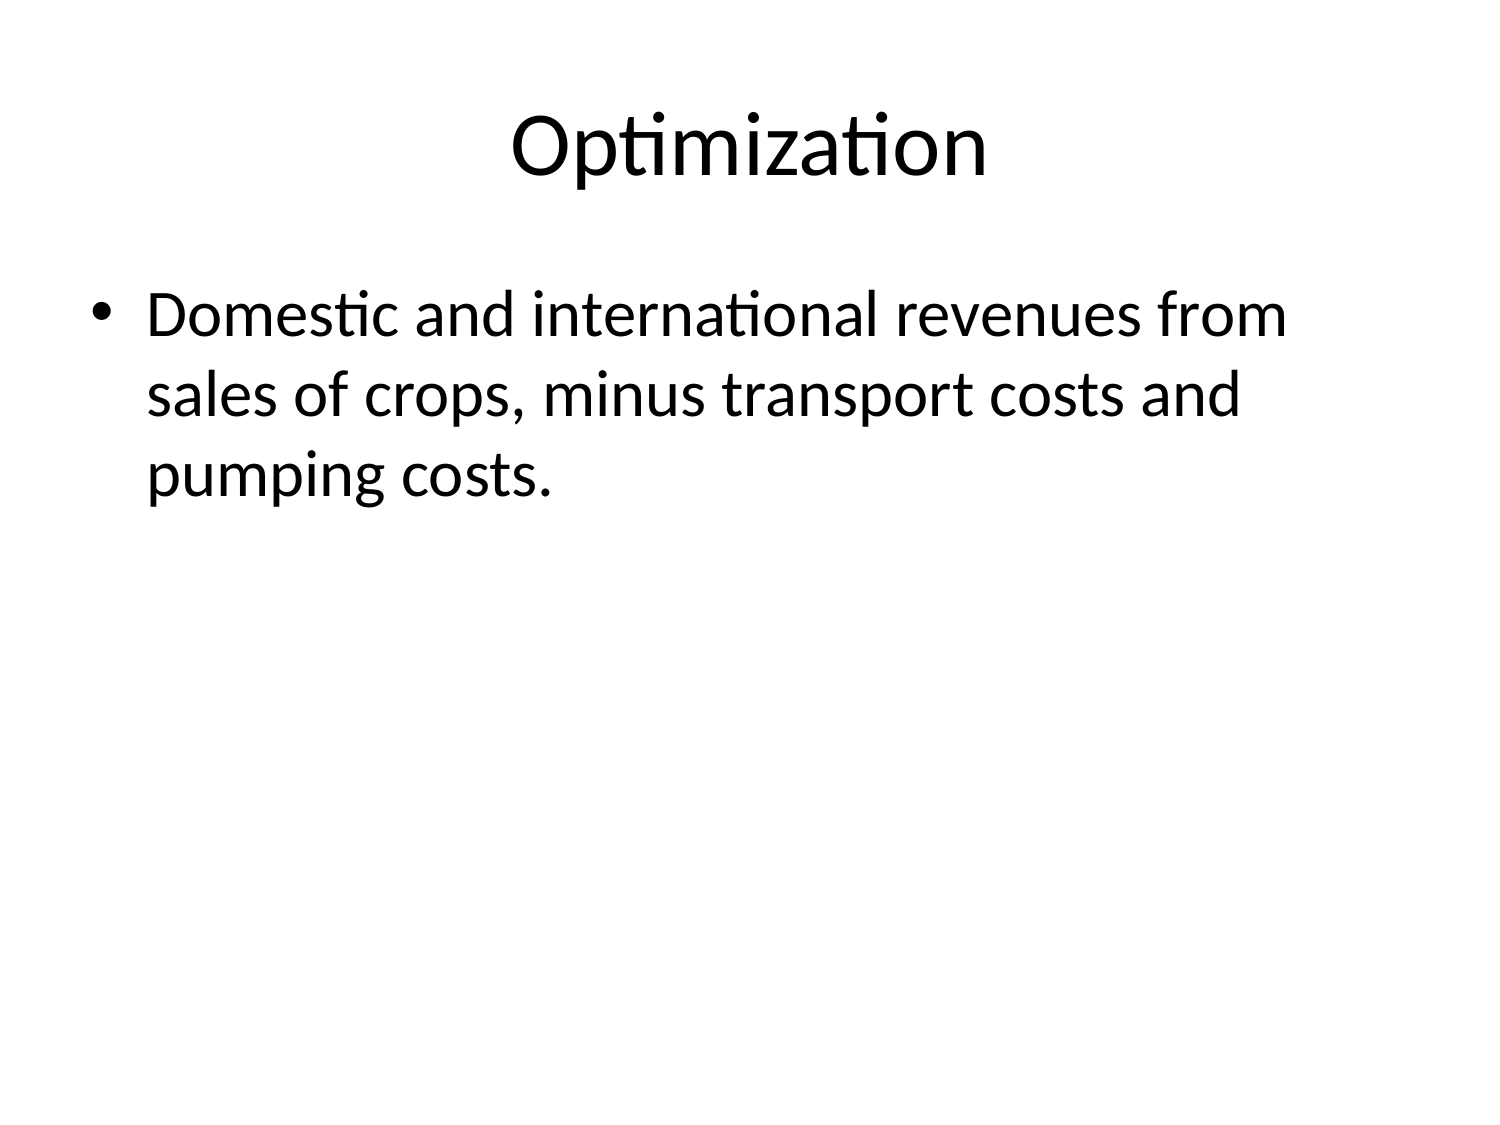

# Optimization
Domestic and international revenues from sales of crops, minus transport costs and pumping costs.